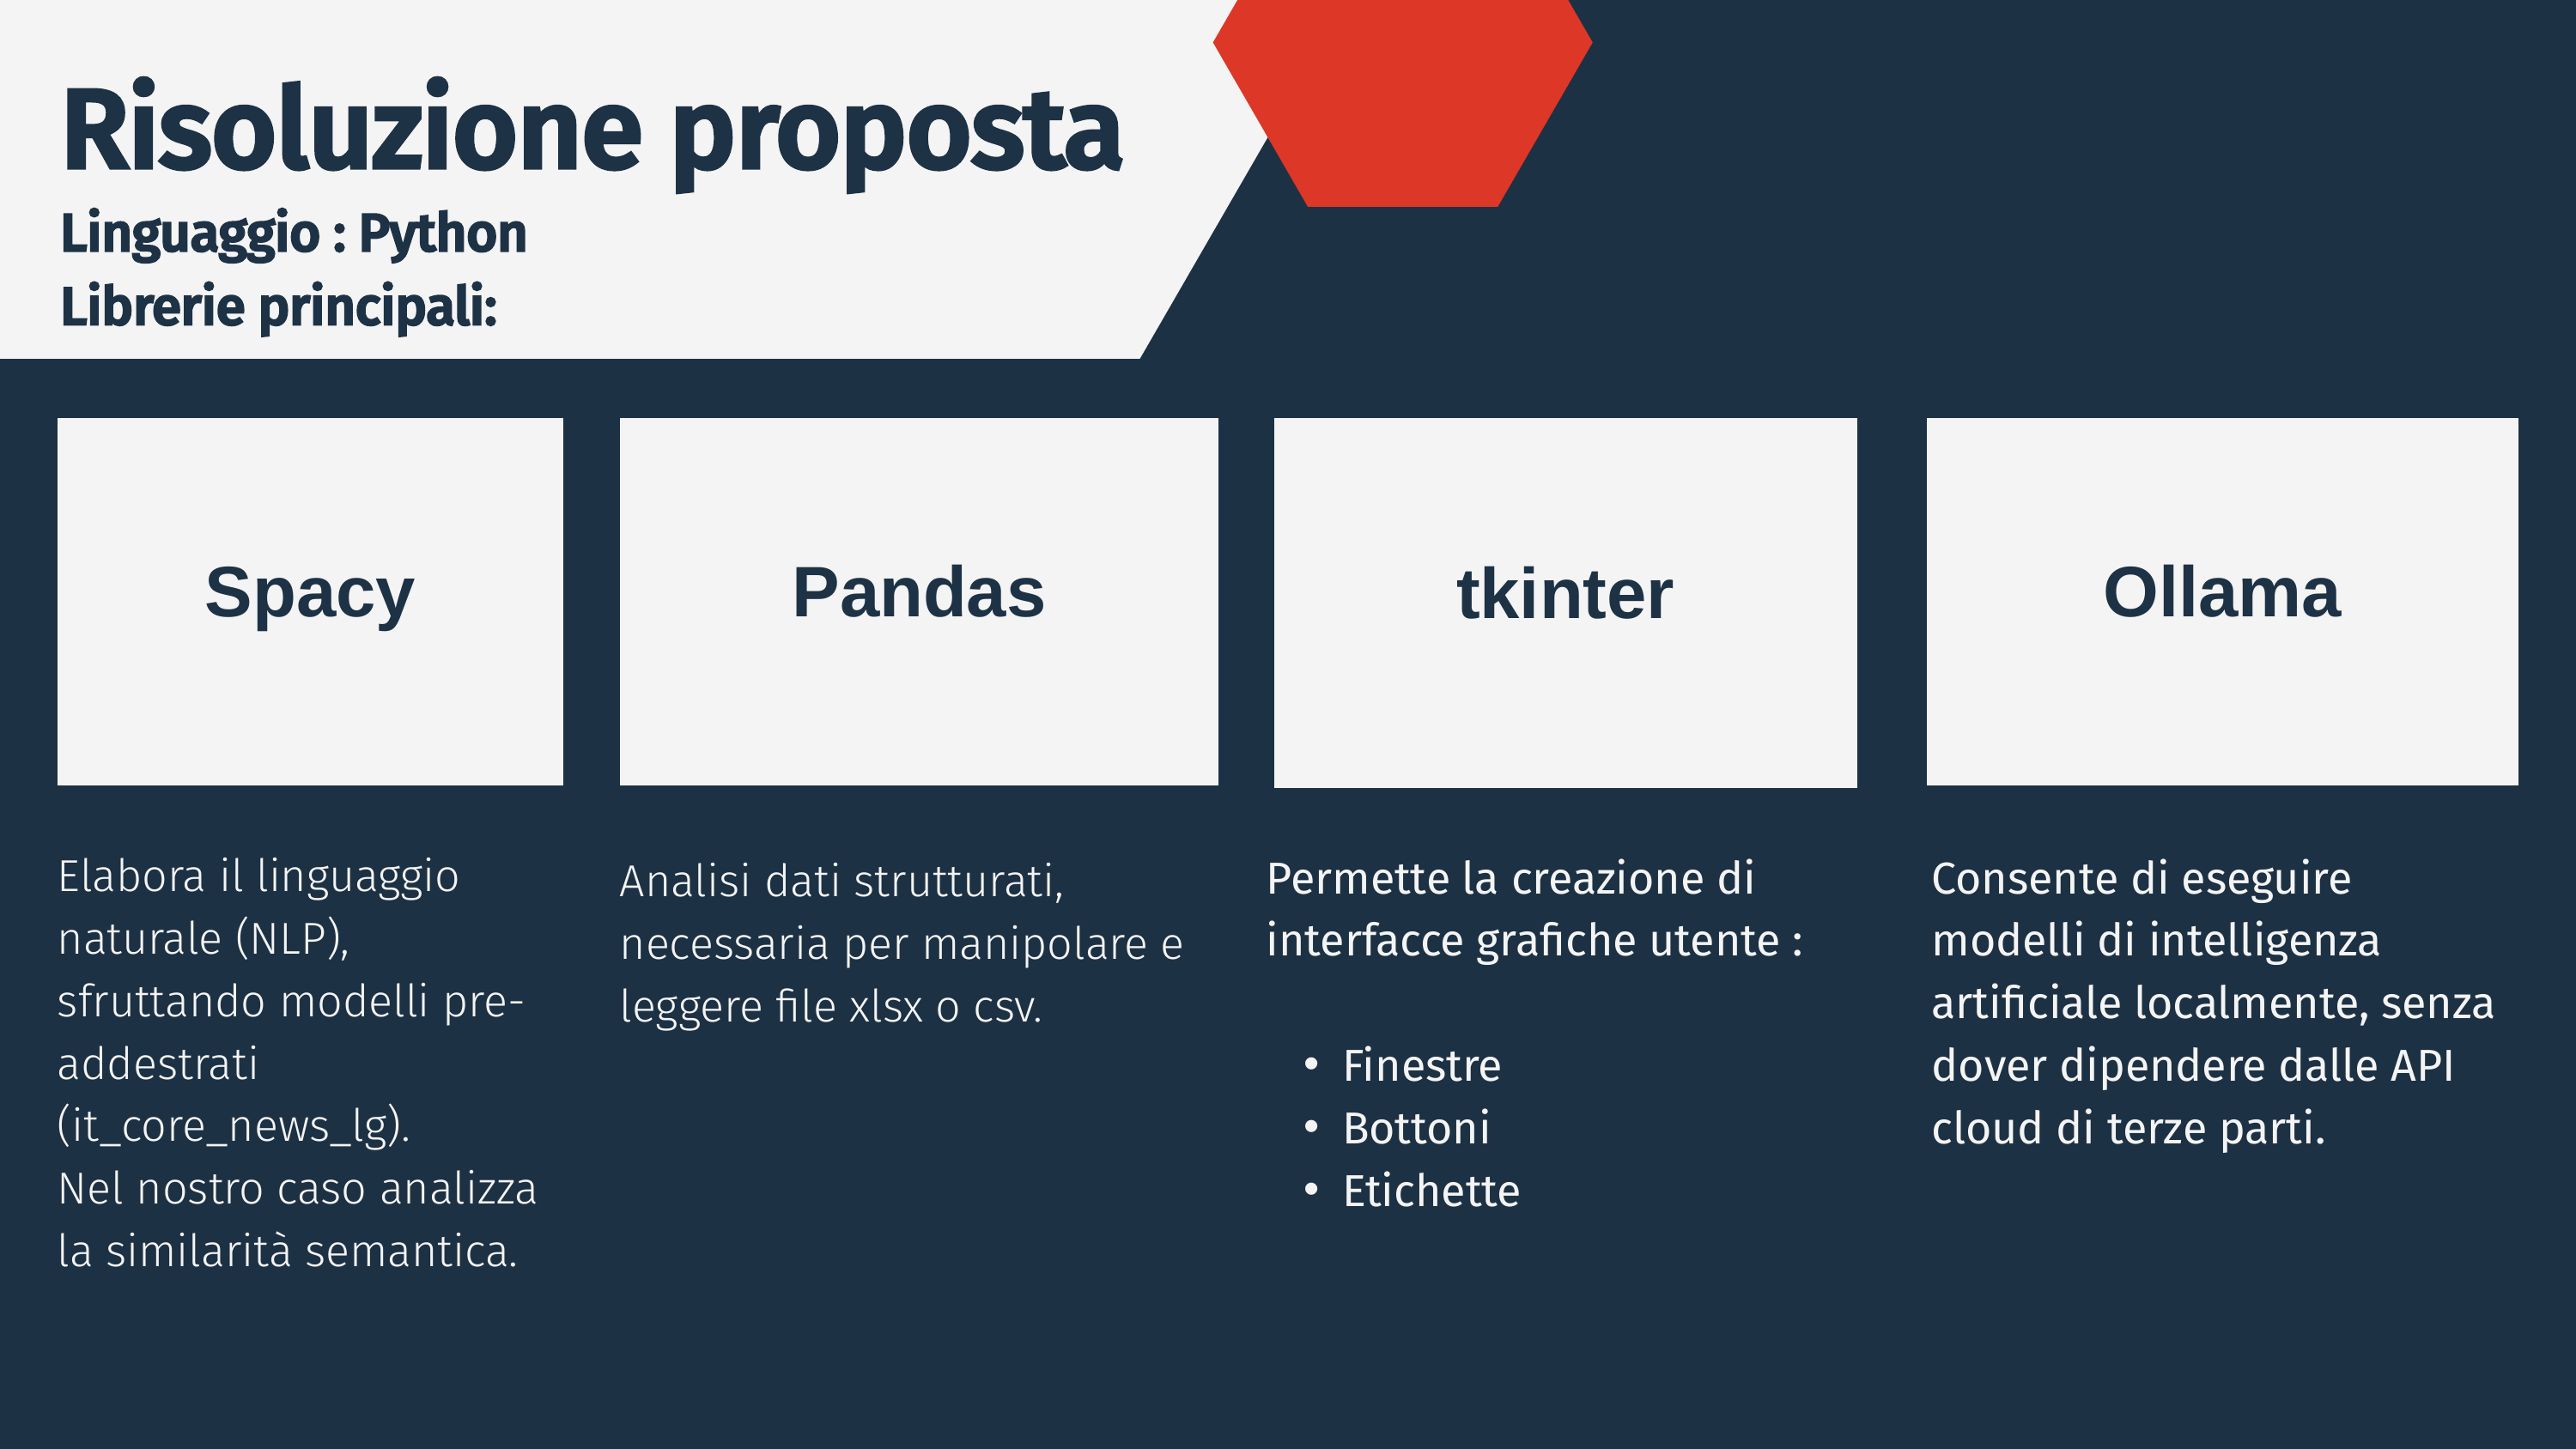

Risoluzione proposta
Linguaggio : Python
Librerie principali:

Spacy

Pandas

tkinter

Ollama
Elabora il linguaggio naturale (NLP), sfruttando modelli pre-addestrati (it_core_news_lg).
Nel nostro caso analizza la similarità semantica.

Permette la creazione di interfacce grafiche utente :

Finestre
Bottoni
Etichette

Consente di eseguire modelli di intelligenza artificiale localmente, senza dover dipendere dalle API cloud di terze parti.
Analisi dati strutturati, necessaria per manipolare e leggere file xlsx o csv.